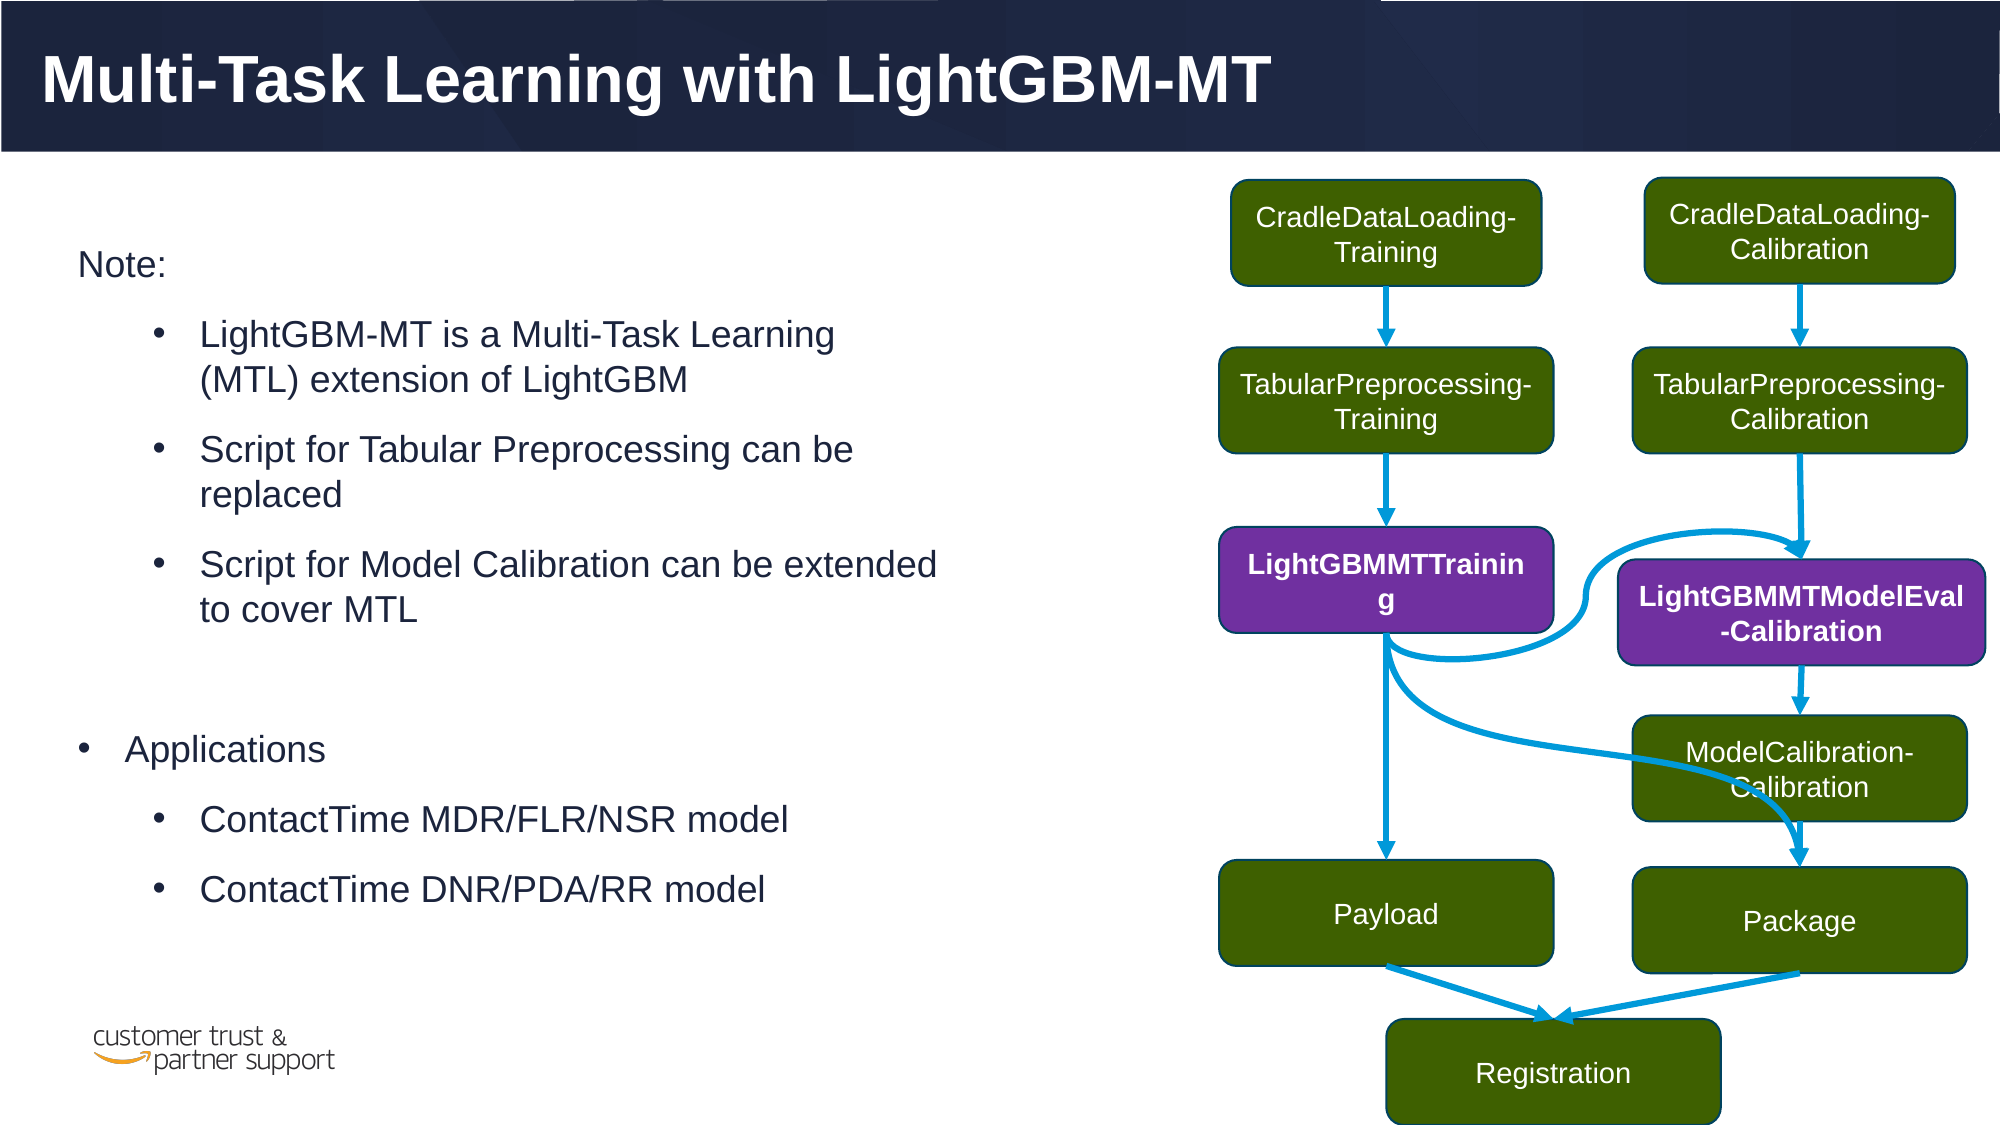

Multi-Task Learning with LightGBM-MT

CradleDataLoading-Calibration
CradleDataLoading-Training
Note:
LightGBM-MT is a Multi-Task Learning (MTL) extension of LightGBM
Script for Tabular Preprocessing can be replaced
Script for Model Calibration can be extended to cover MTL

Applications
ContactTime MDR/FLR/NSR model
ContactTime DNR/PDA/RR model
TabularPreprocessing-Training
TabularPreprocessing-Calibration
LightGBMMTTraining
LightGBMMTModelEval-Calibration
ModelCalibration-Calibration
Payload
Package
Registration